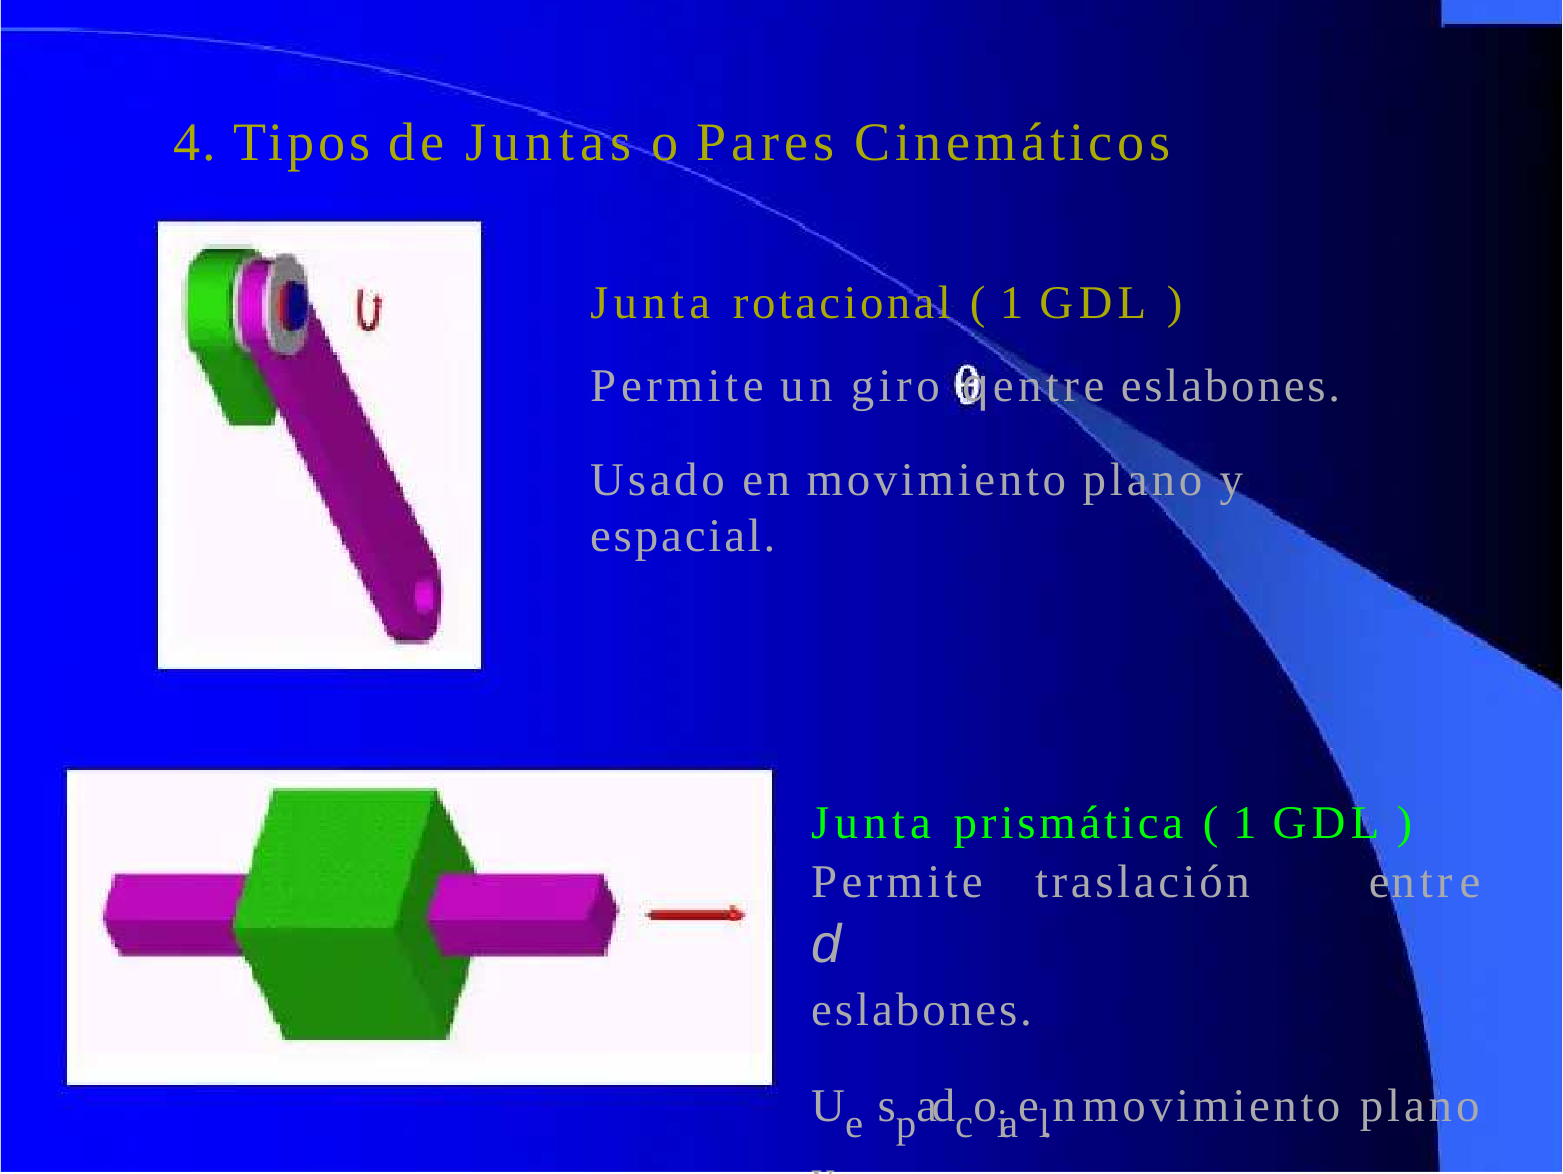

# 4. Tipos de Juntas o Pares Cinemáticos
Junta rotacional ( 1 GDL )  Permite un giro qentre eslabones.
Usado en movimiento plano y espacial.
Junta prismática ( 1 GDL )
Permite	traslación   d
eslabones.
entre
Ue spadcoiael.n movimiento plano y